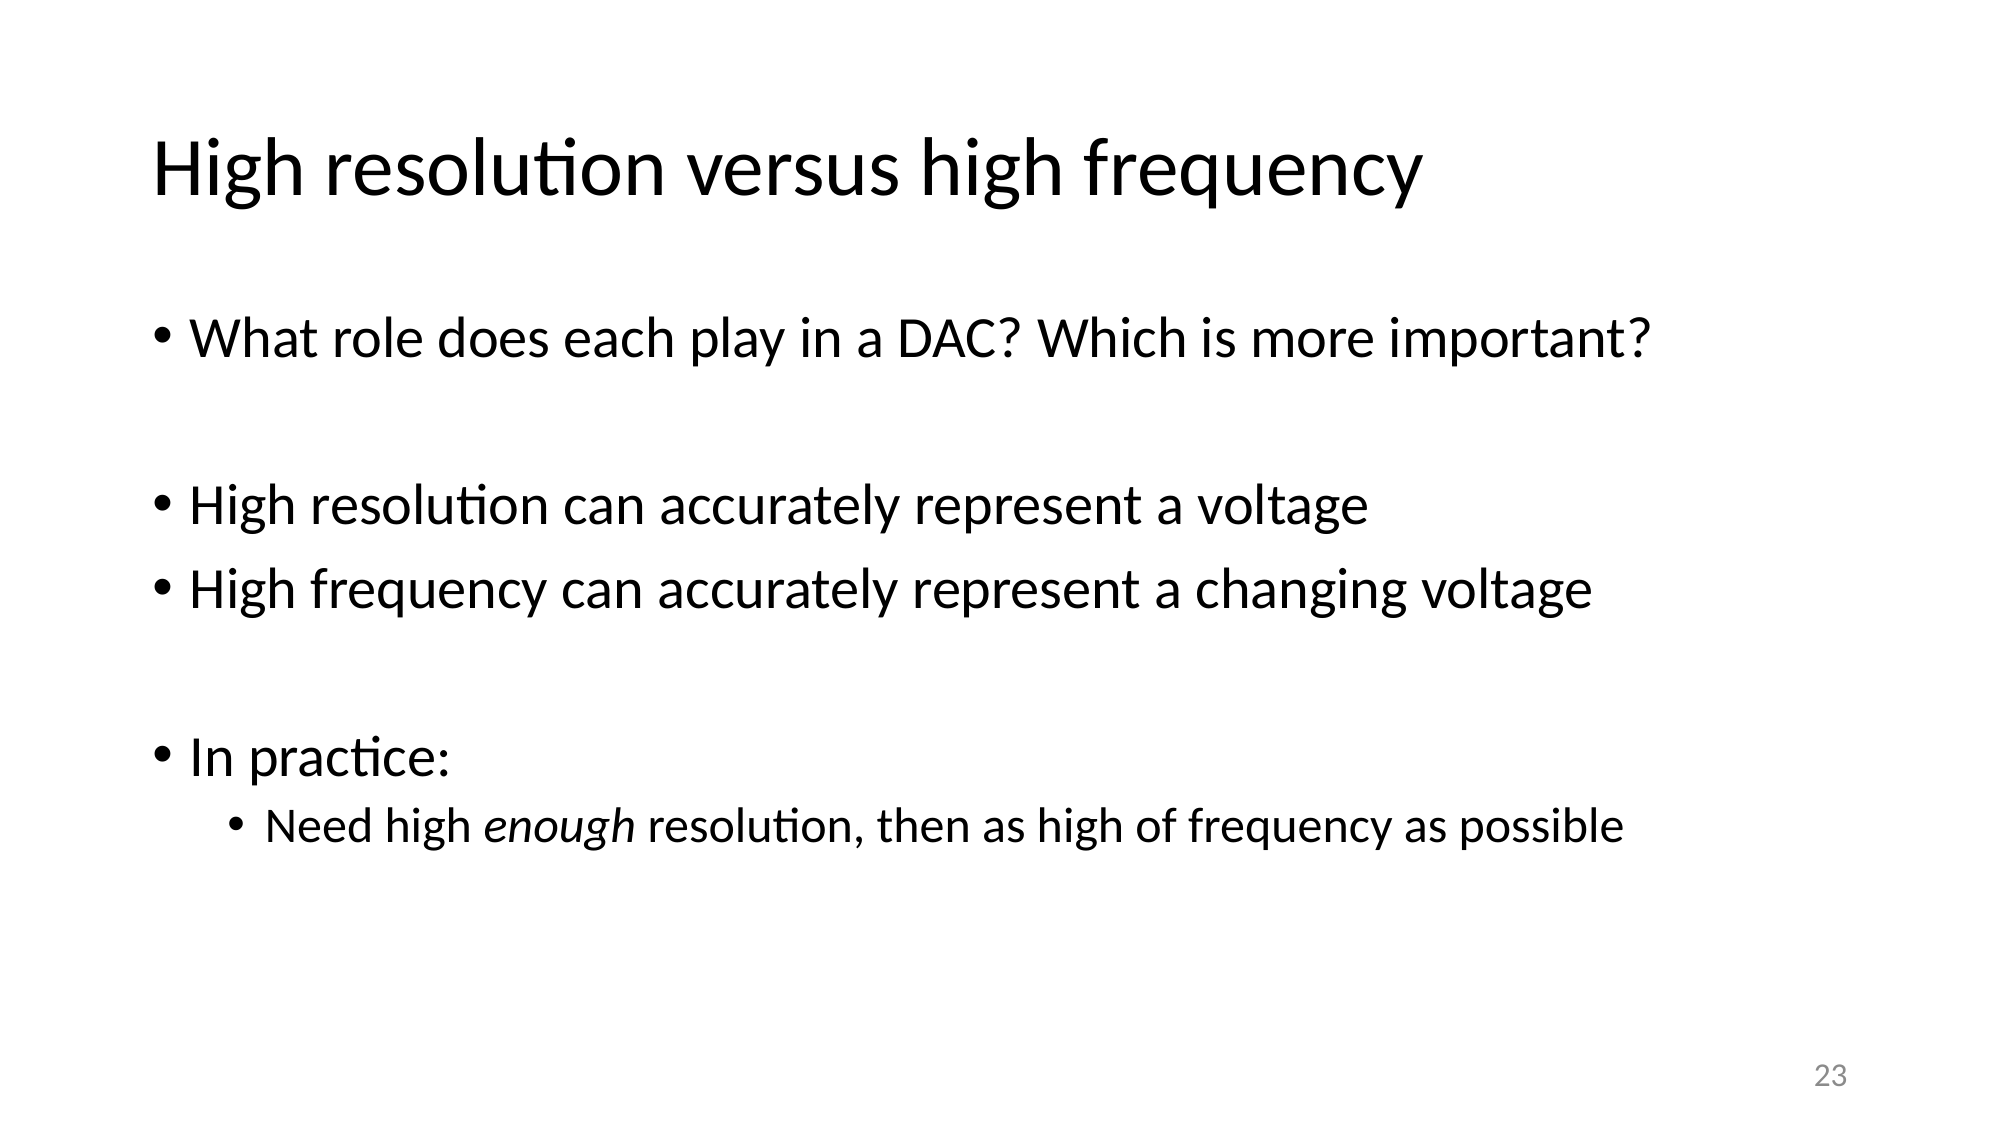

# High resolution versus high frequency
What role does each play in a DAC? Which is more important?

High resolution can accurately represent a voltage
High frequency can accurately represent a changing voltage

In practice:
Need high enough resolution, then as high of frequency as possible
23